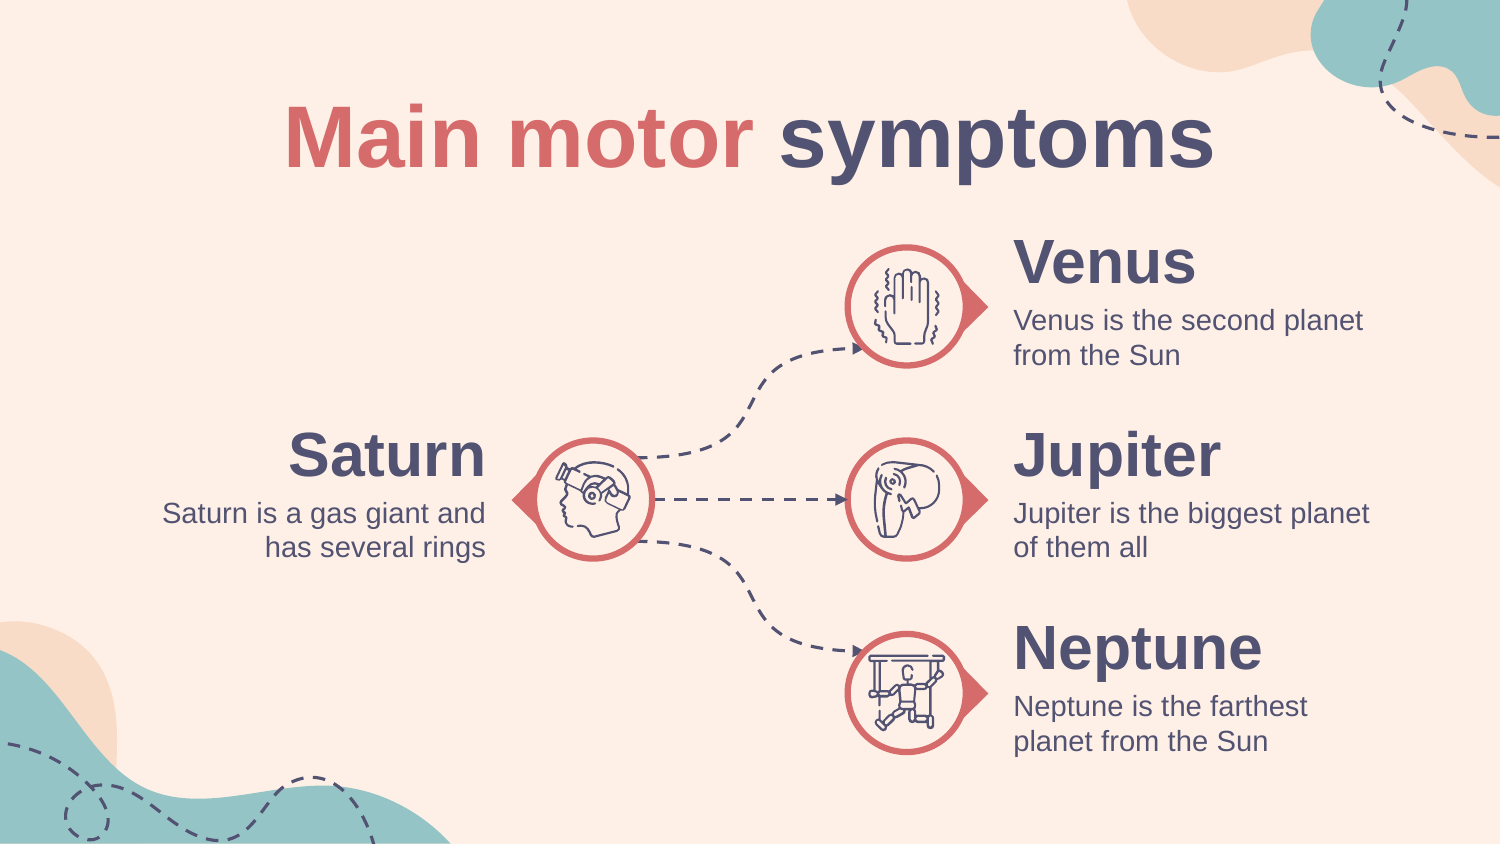

# Main motor symptoms
Venus

Venus is the second planet from the Sun
Saturn
Jupiter

Saturn is a gas giant and has several rings
Jupiter is the biggest planet of them all
Neptune

Neptune is the farthest planet from the Sun